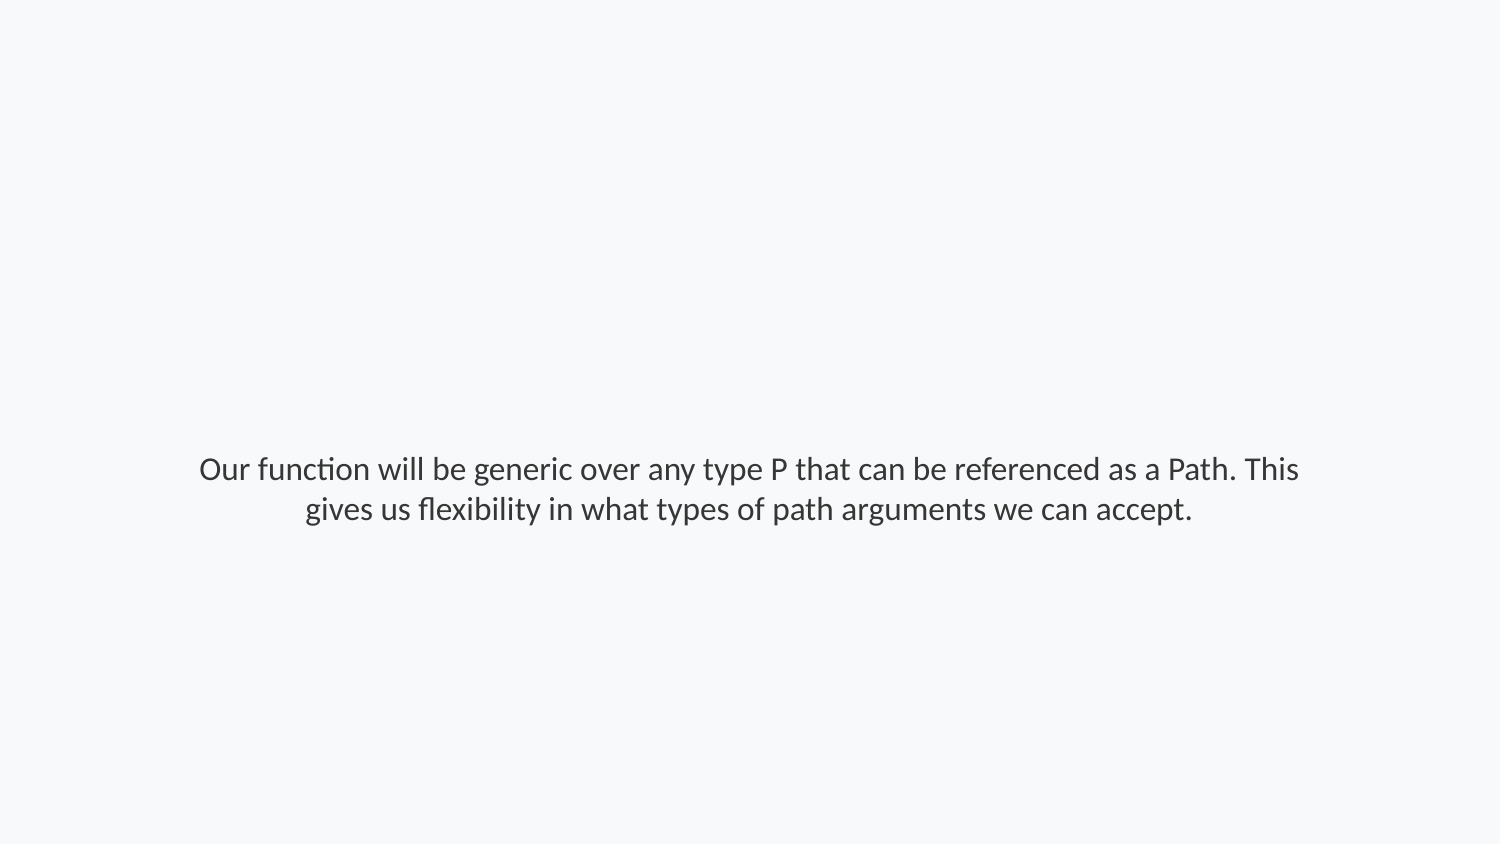

Our function will be generic over any type P that can be referenced as a Path. This gives us flexibility in what types of path arguments we can accept.
Step 107 of 264